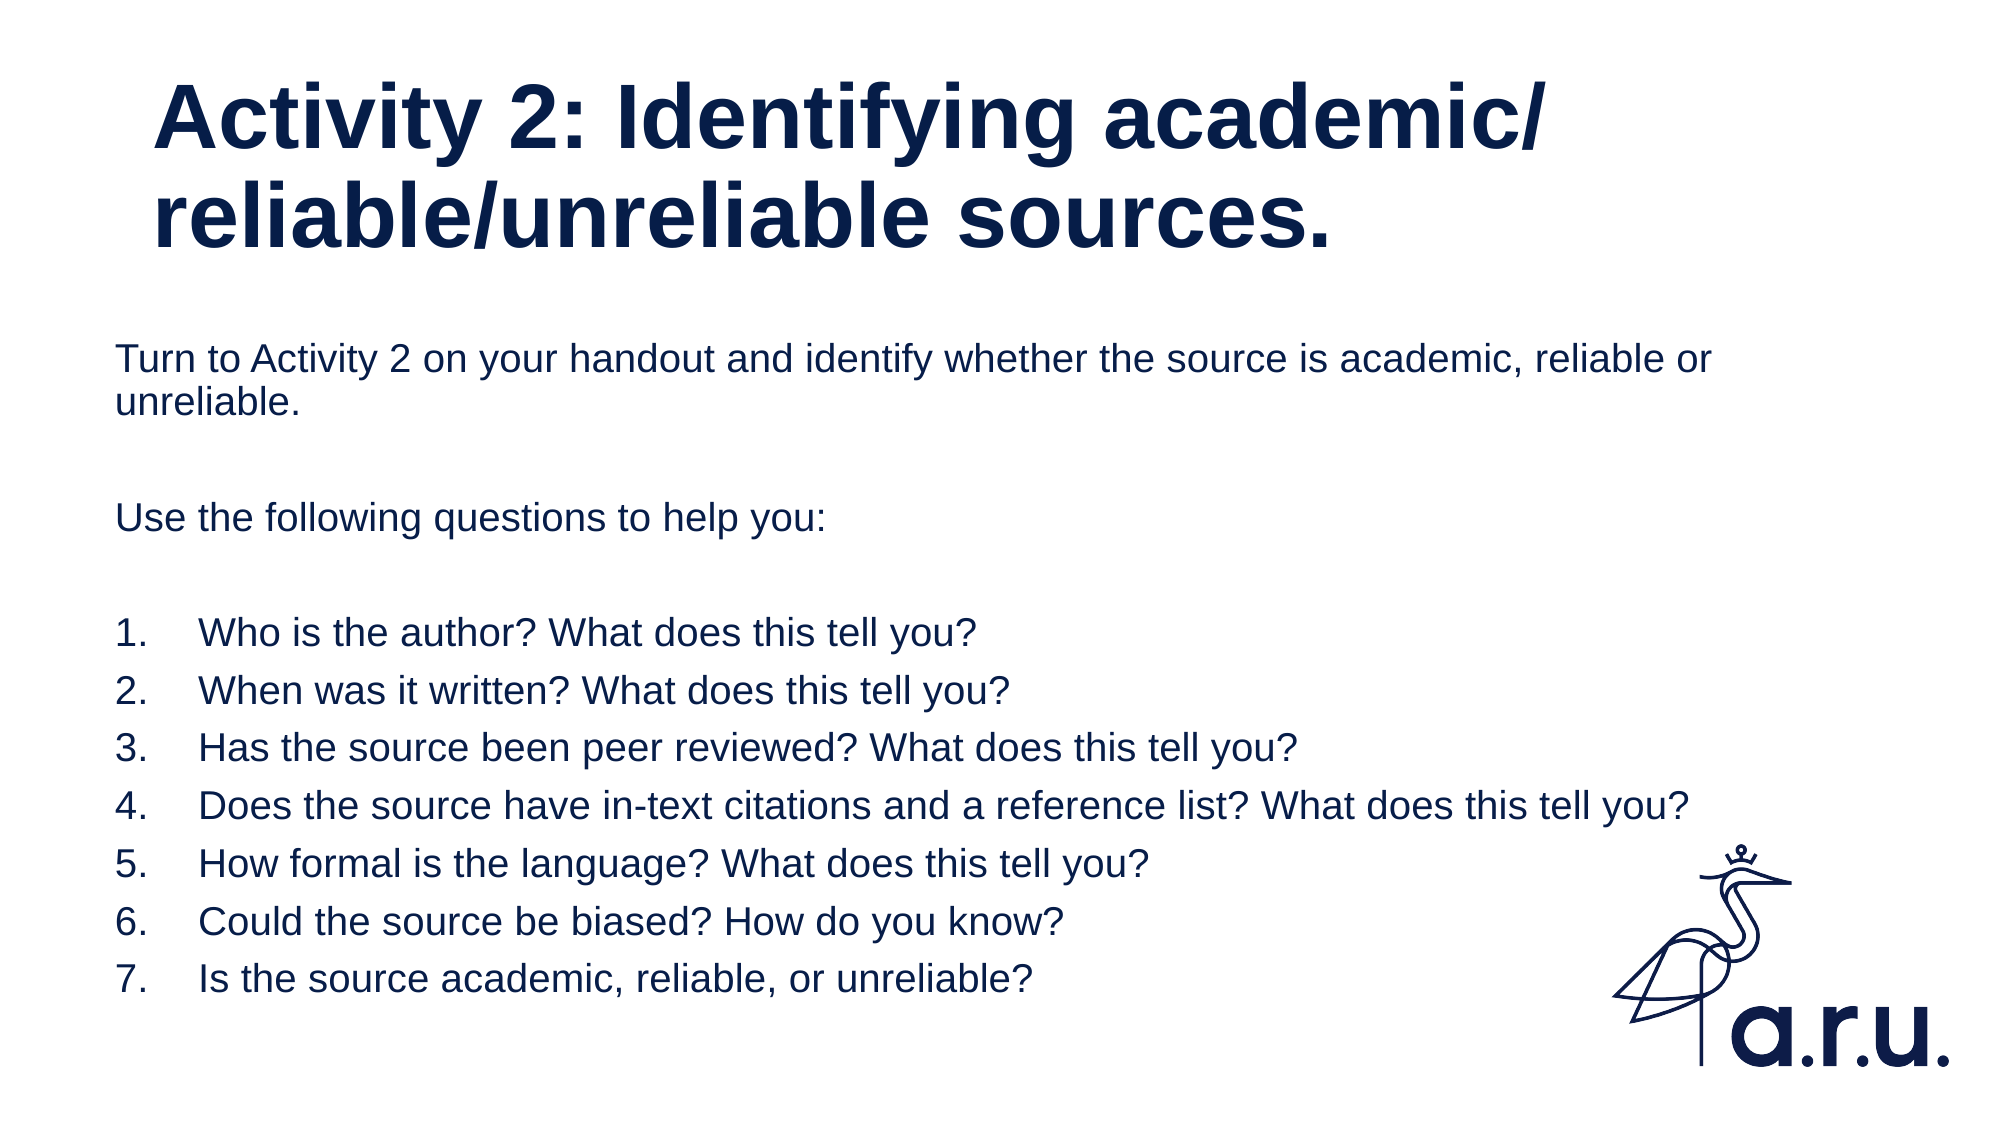

# Activity 2: Identifying academic/ reliable/unreliable sources.

Turn to Activity 2 on your handout and identify whether the source is academic, reliable or unreliable.

Use the following questions to help you:

Who is the author? What does this tell you?
When was it written? What does this tell you?
Has the source been peer reviewed? What does this tell you?
Does the source have in-text citations and a reference list? What does this tell you?
How formal is the language? What does this tell you?
Could the source be biased? How do you know?
Is the source academic, reliable, or unreliable?